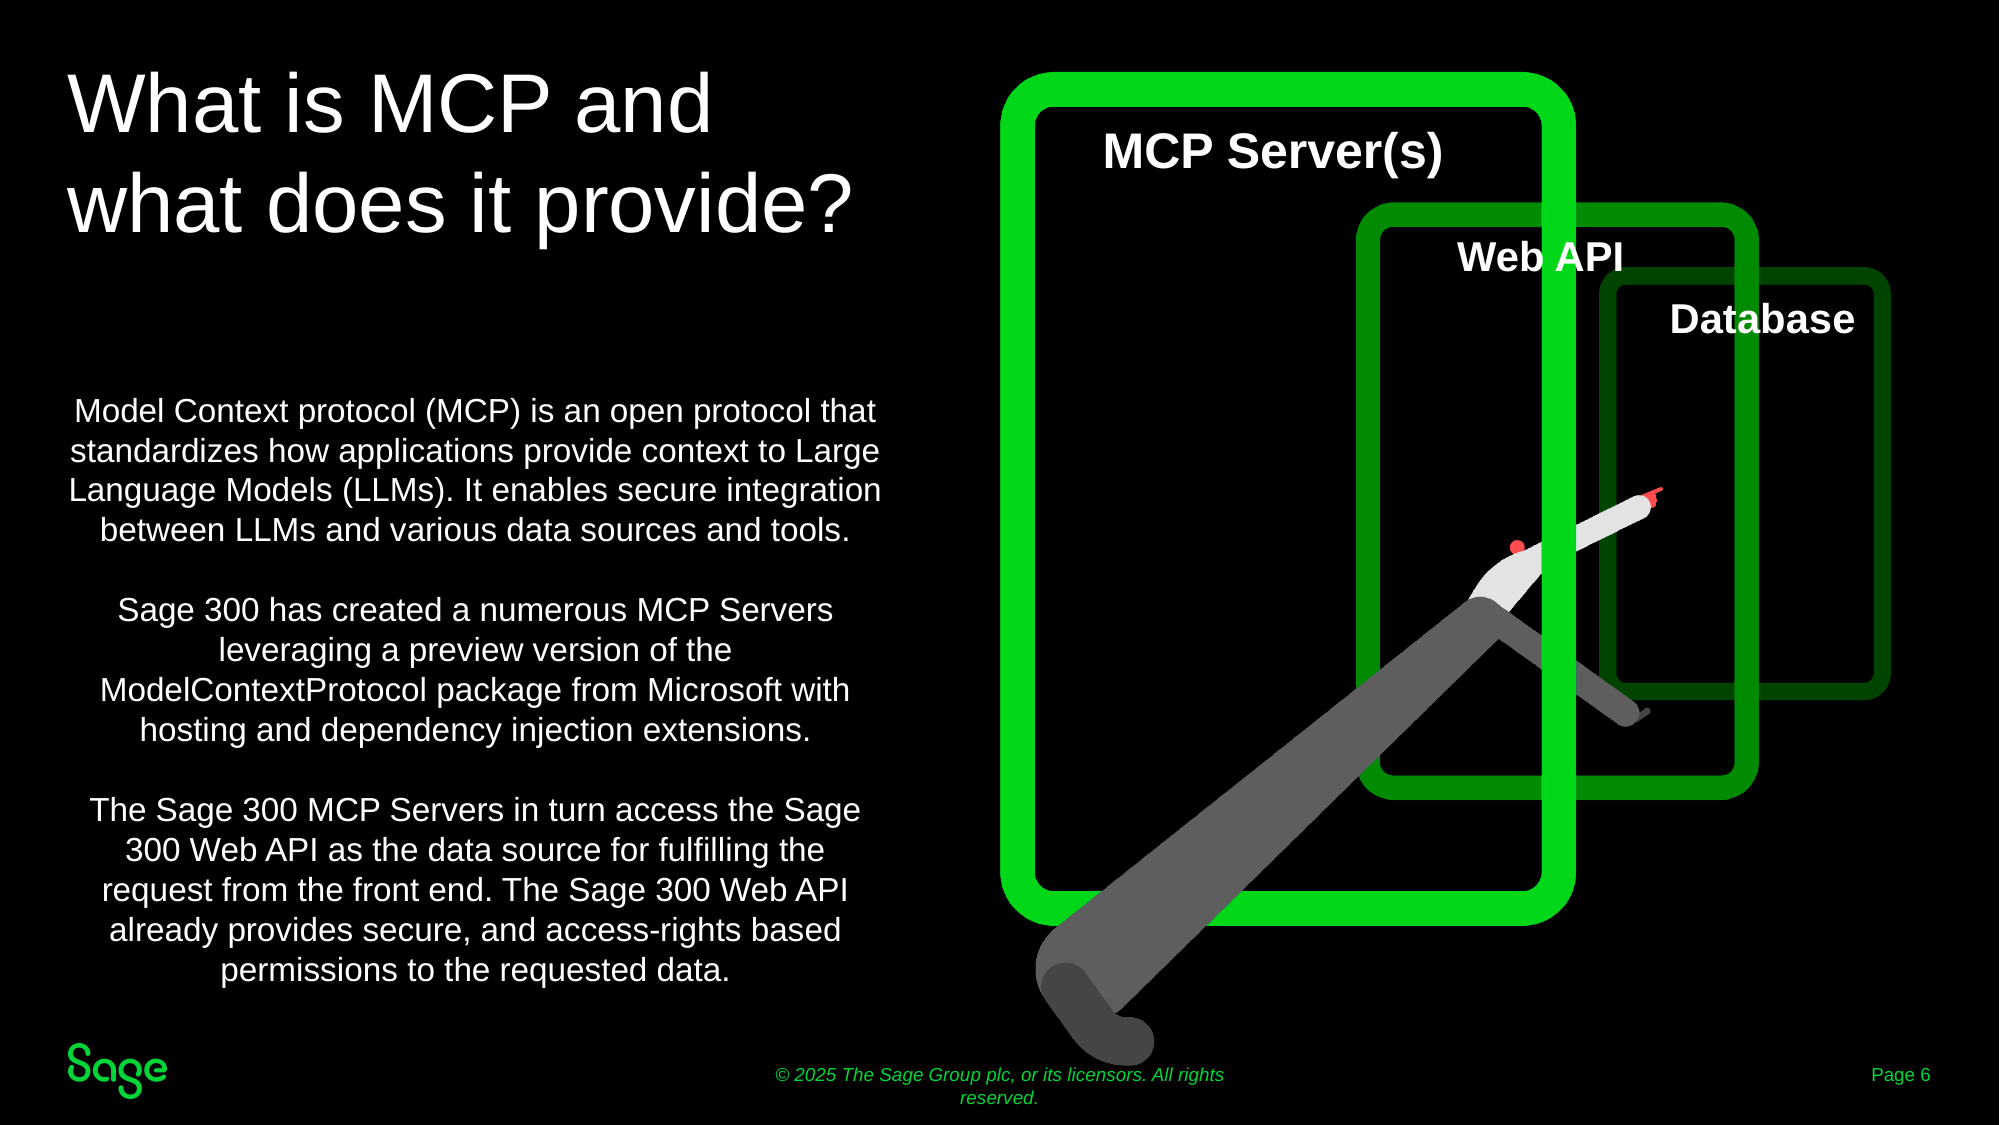

# What is MCP and what does it provide?
MCP Server(s)
Web API
Database
Model Context protocol (MCP) is an open protocol that standardizes how applications provide context to Large Language Models (LLMs). It enables secure integration between LLMs and various data sources and tools.

Sage 300 has created a numerous MCP Servers leveraging a preview version of the ModelContextProtocol package from Microsoft with hosting and dependency injection extensions.

The Sage 300 MCP Servers in turn access the Sage 300 Web API as the data source for fulfilling the request from the front end. The Sage 300 Web API already provides secure, and access-rights based permissions to the requested data.

Page 6